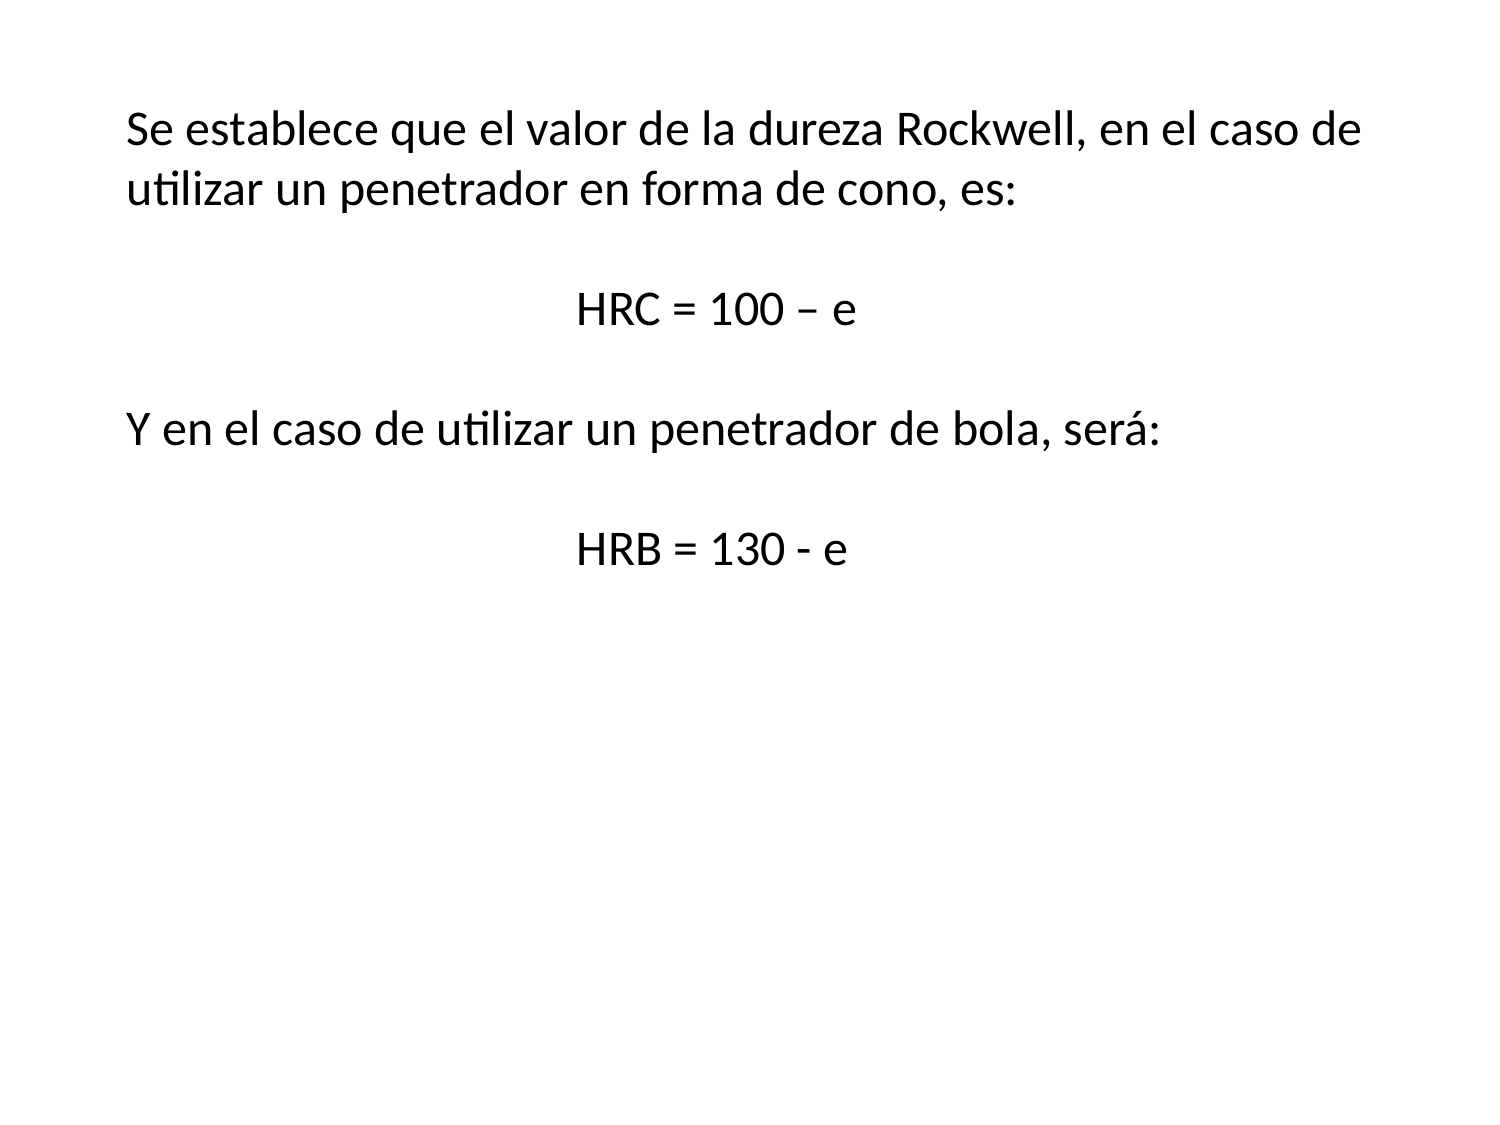

Se establece que el valor de la dureza Rockwell, en el caso de utilizar un penetrador en forma de cono, es:

			HRC = 100 – e

Y en el caso de utilizar un penetrador de bola, será:

			HRB = 130 - e